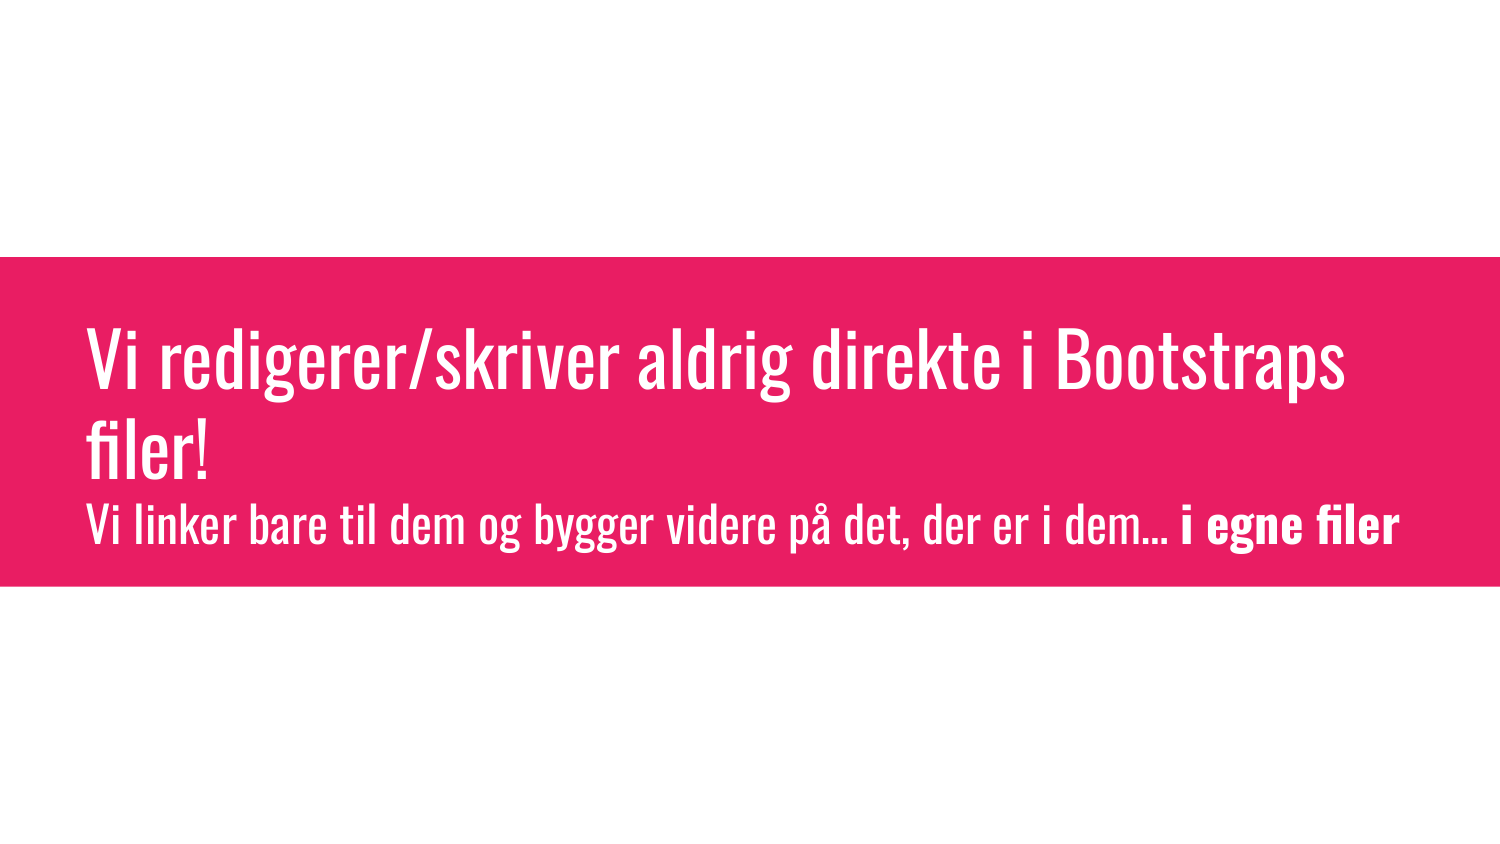

# Vi redigerer/skriver aldrig direkte i Bootstraps filer! Vi linker bare til dem og bygger videre på det, der er i dem… i egne filer